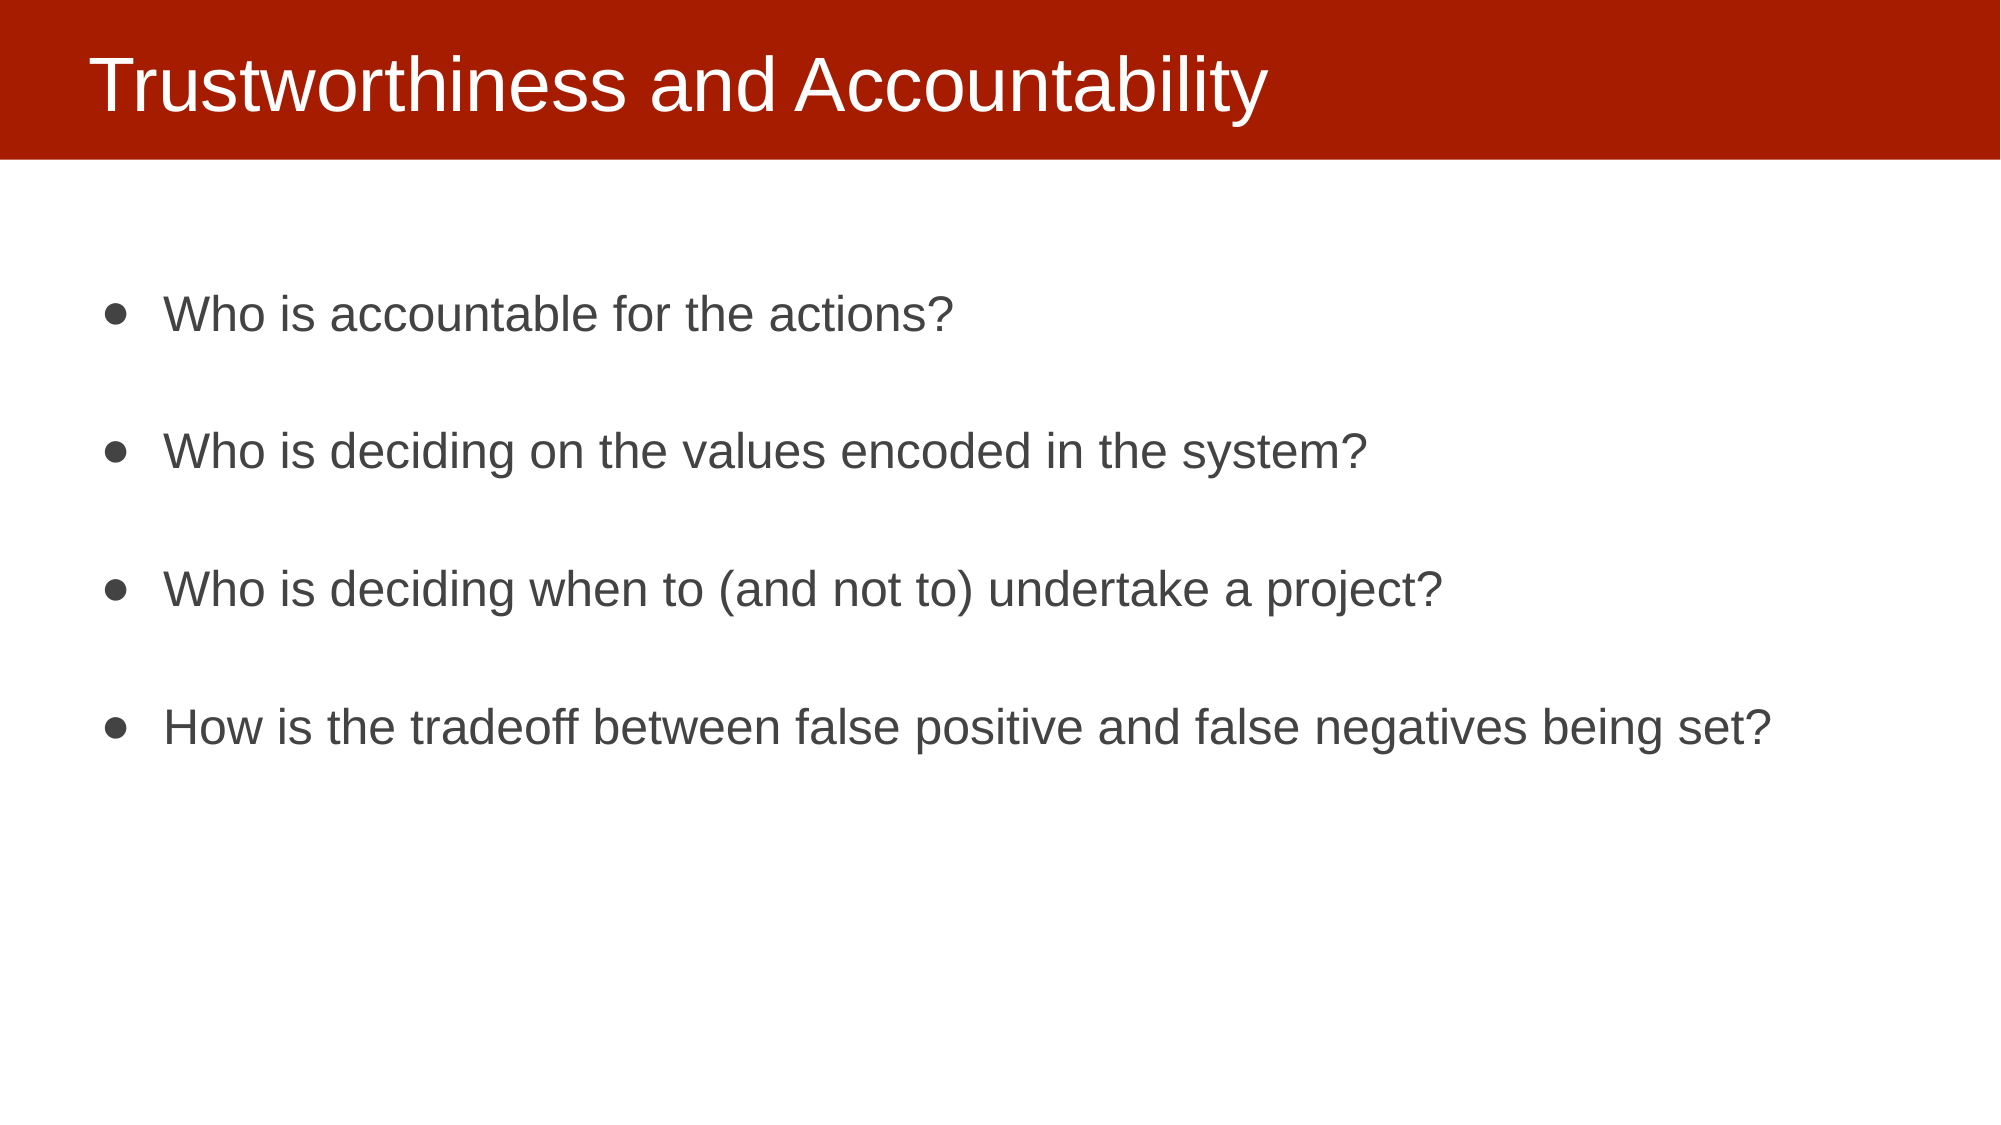

# Trustworthiness and Accountability
Who is accountable for the actions?

Who is deciding on the values encoded in the system?
Who is deciding when to (and not to) undertake a project?

How is the tradeoff between false positive and false negatives being set?